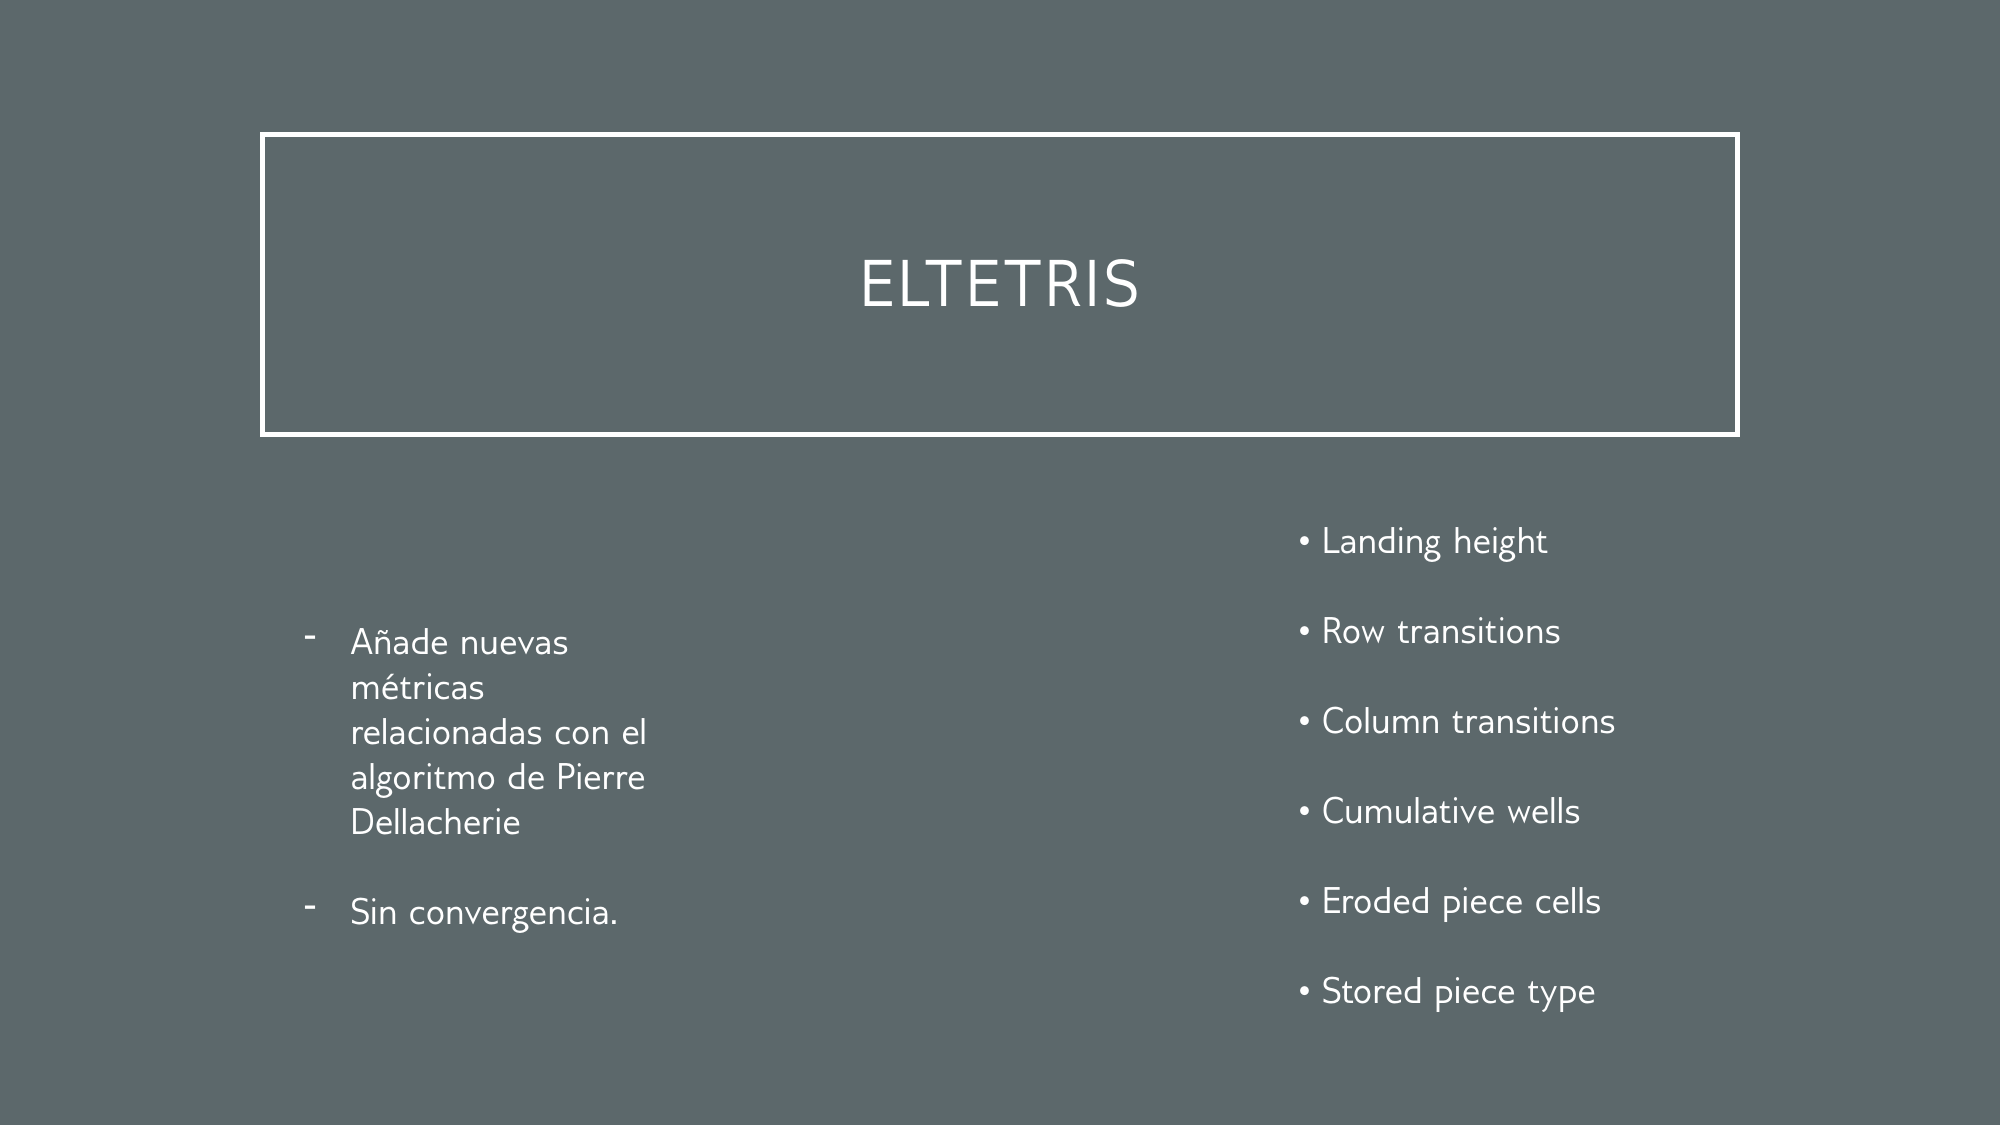

# ELTETRIS
• Landing height

• Row transitions

• Column transitions

• Cumulative wells

• Eroded piece cells

• Stored piece type
Añade nuevas métricas relacionadas con el algoritmo de Pierre Dellacherie

Sin convergencia.